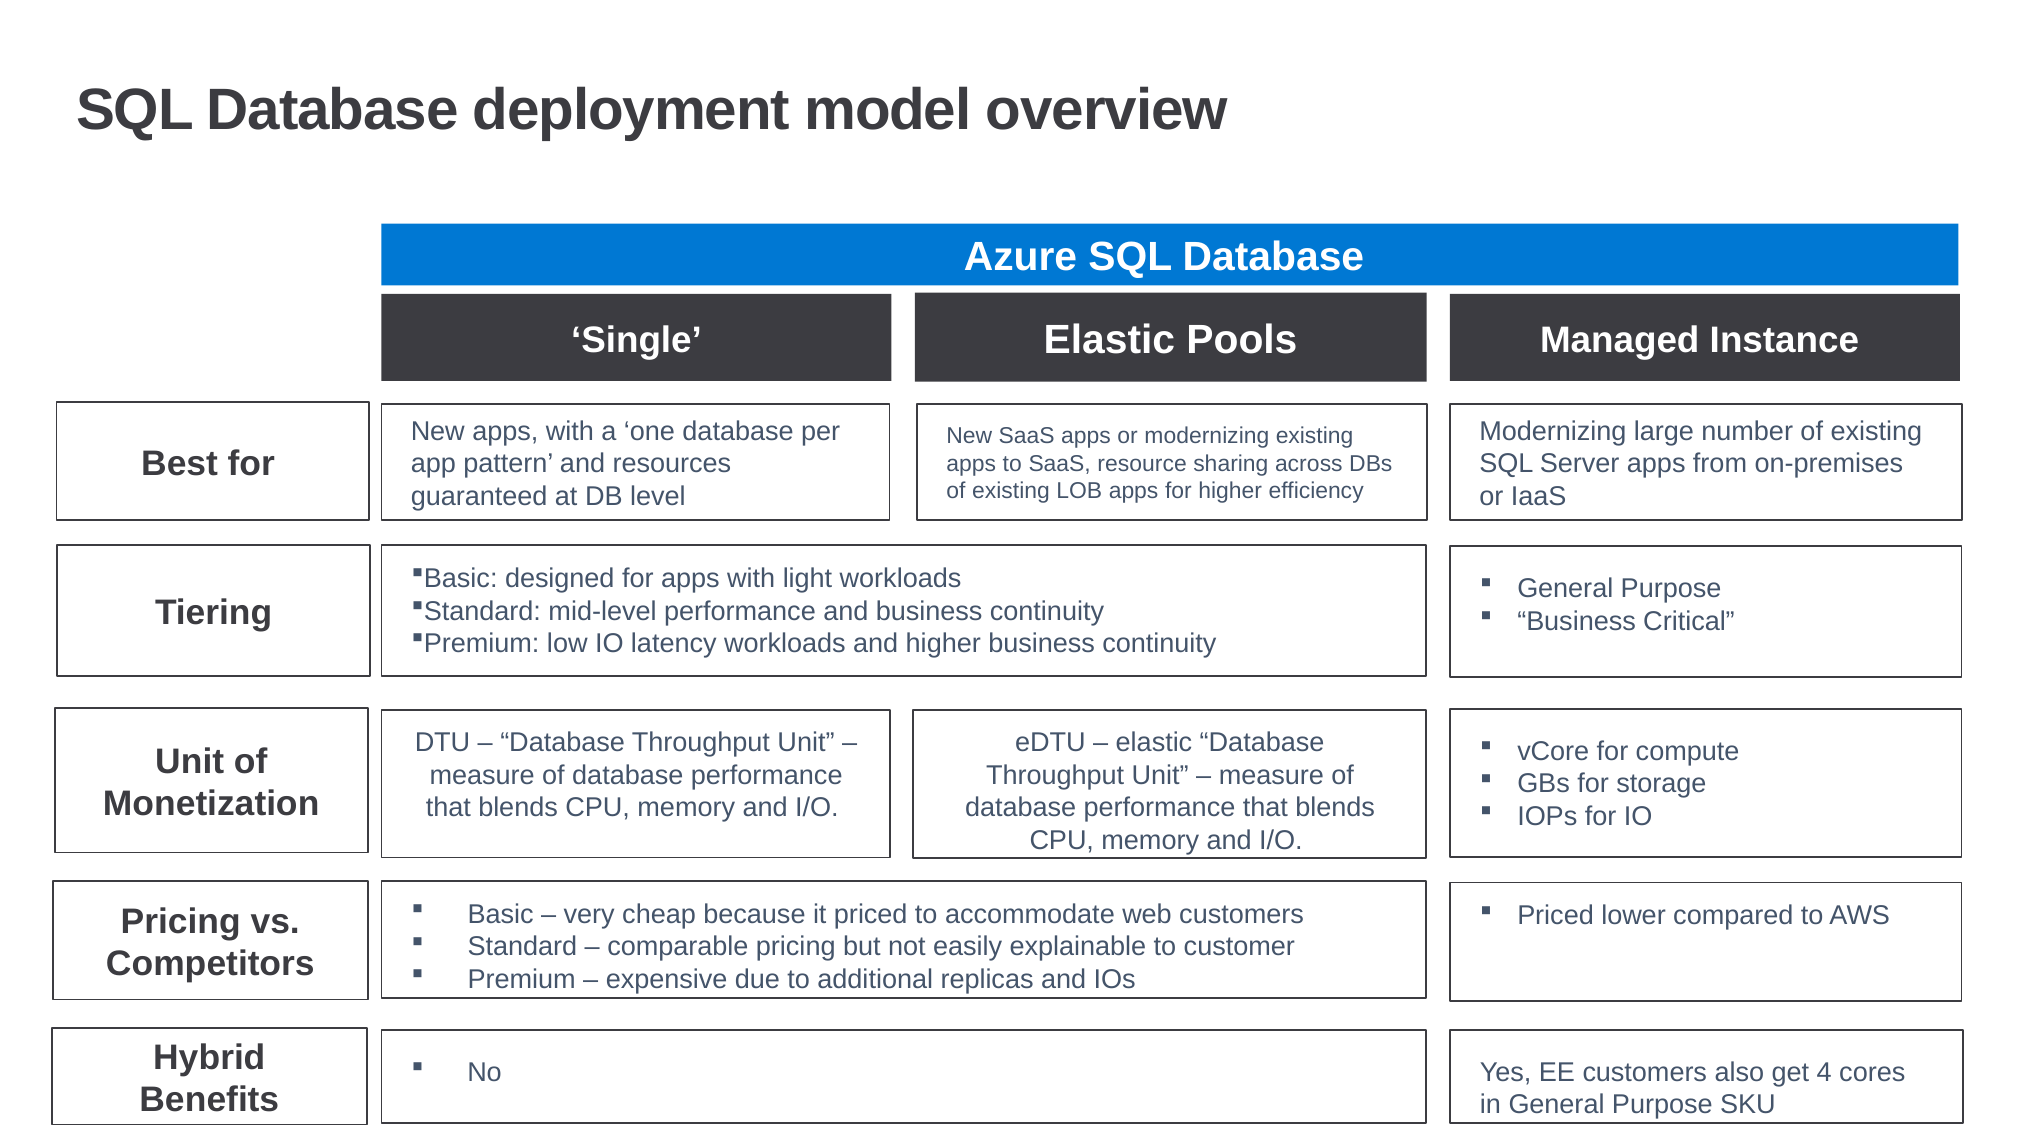

# SQL Database deployment model overview
Azure SQL Database
Elastic Pools
‘Single’
Managed Instance
Best for
New apps, with a ‘one database per app pattern’ and resources guaranteed at DB level
New SaaS apps or modernizing existing apps to SaaS, resource sharing across DBs of existing LOB apps for higher efficiency
Modernizing large number of existing SQL Server apps from on-premises or IaaS
Tiering
Basic: designed for apps with light workloads
Standard: mid-level performance and business continuity
Premium: low IO latency workloads and higher business continuity
General Purpose
“Business Critical”
Unit of Monetization
vCore for compute
GBs for storage
IOPs for IO
DTU – “Database Throughput Unit” – measure of database performance that blends CPU, memory and I/O.

eDTU – elastic “Database Throughput Unit” – measure of database performance that blends CPU, memory and I/O.

Pricing vs. Competitors
Basic – very cheap because it priced to accommodate web customers
Standard – comparable pricing but not easily explainable to customer
Premium – expensive due to additional replicas and IOs
Priced lower compared to AWS
Hybrid Benefits
No
Yes, EE customers also get 4 cores in General Purpose SKU